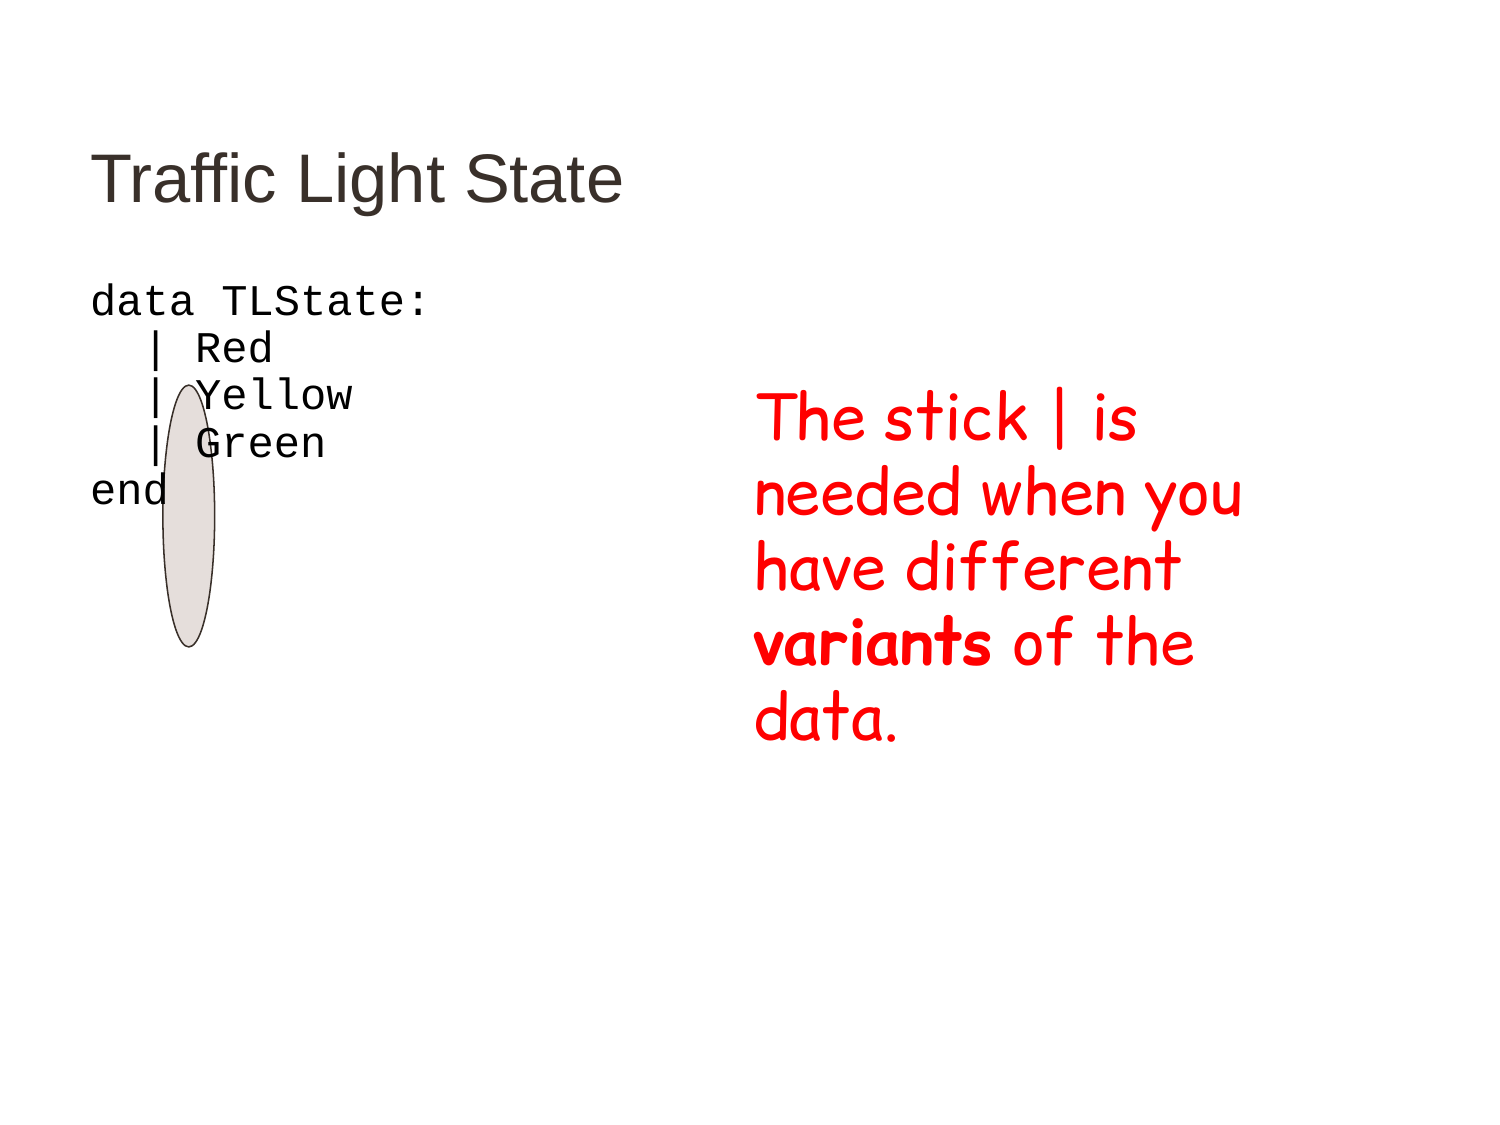

# Traffic Light State
data TLState:
  | Red
  | Yellow
  | Green
end
The stick | is needed when you have different variants of the data.